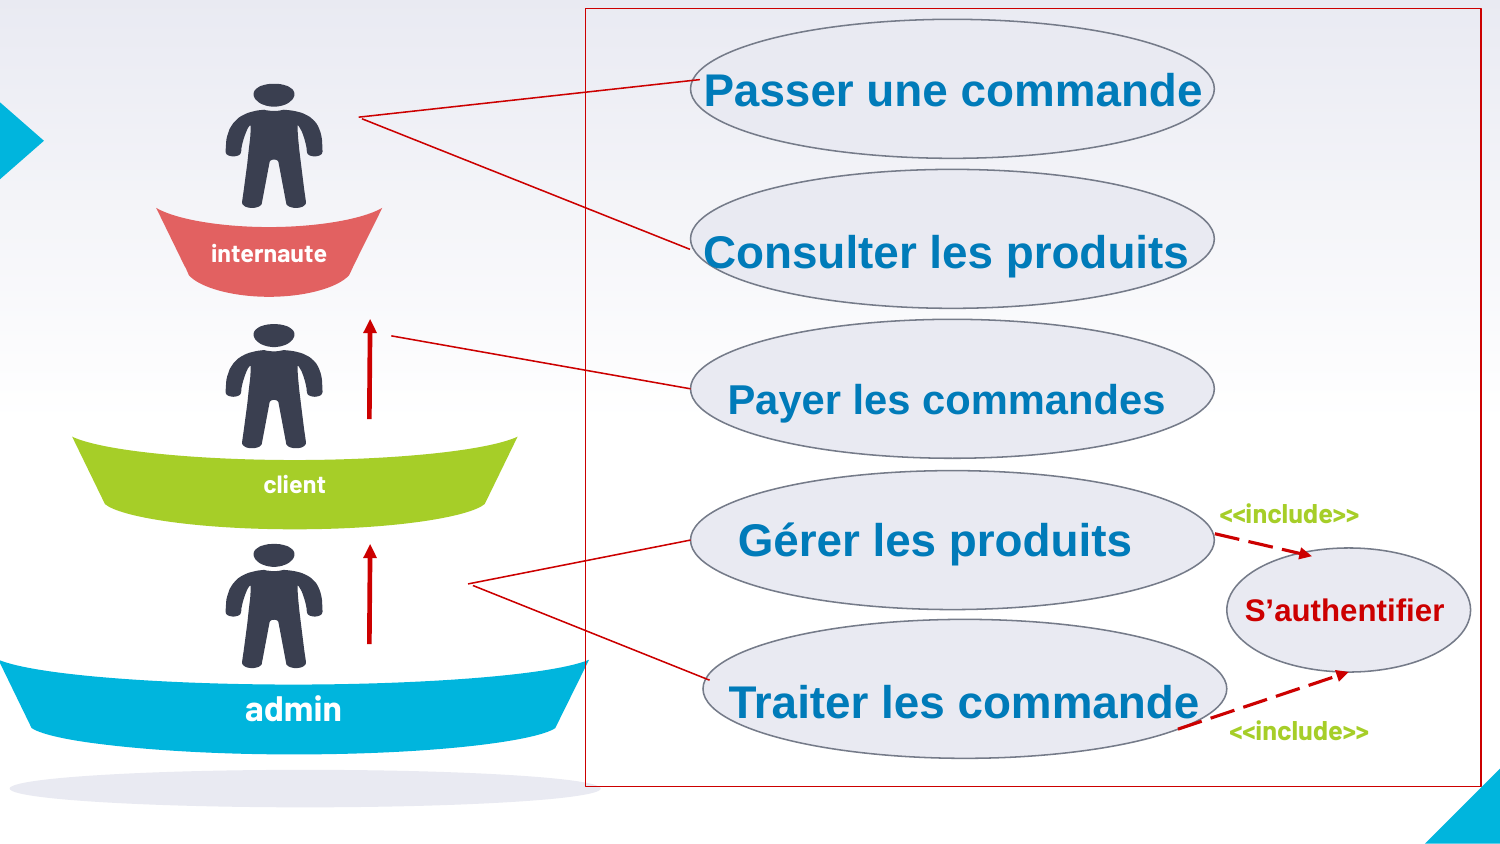

Passer une commande

   Consulter les produits
internaute
client
admin

Payer les commandes

<<include>>
Gérer les produits

S’authentifier

    Traiter les commande
<<include>>